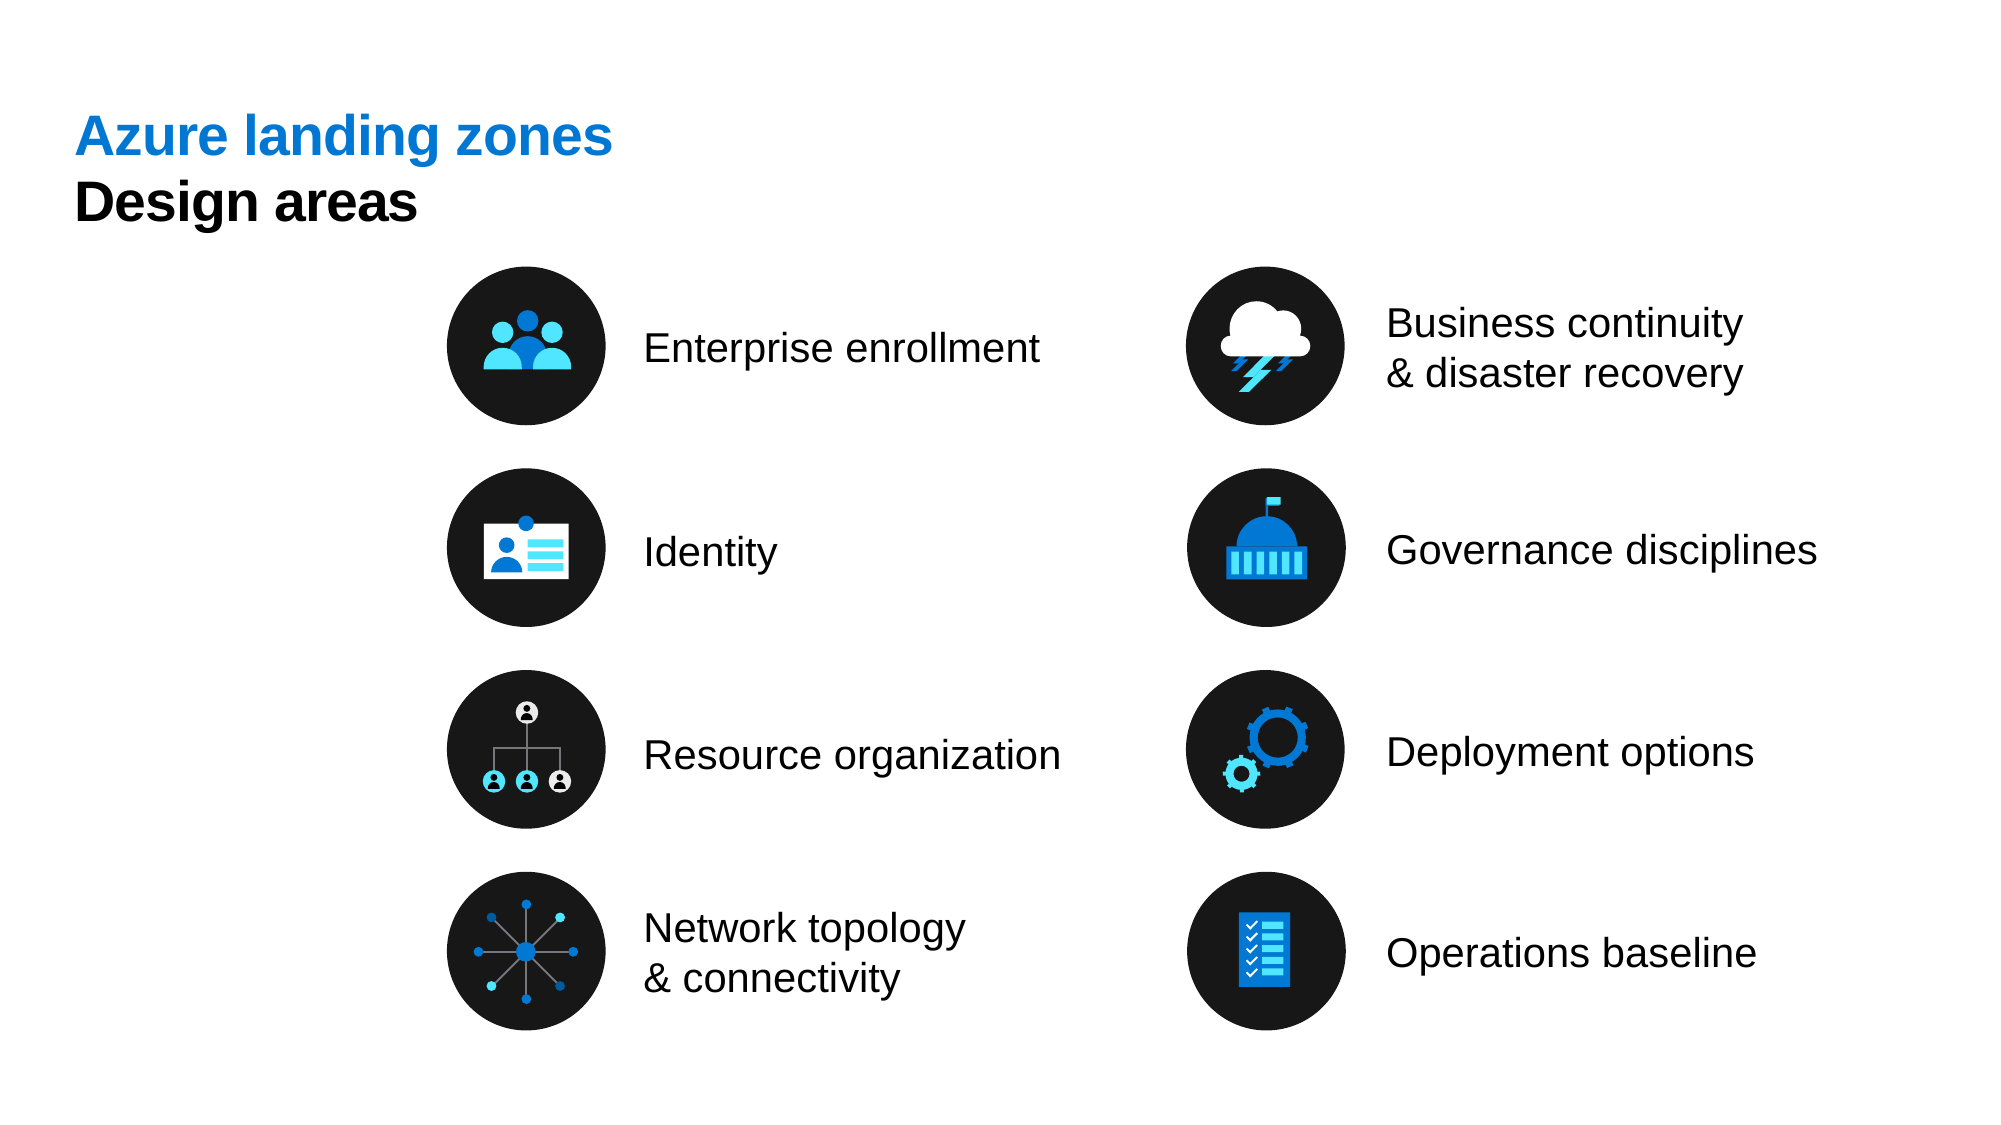

# Azure landing zones Design areas

Enterprise enrollment
Business continuity
& disaster recovery

Identity
Governance disciplines

Deployment options
Resource organization

Network topology & connectivity
Operations baseline